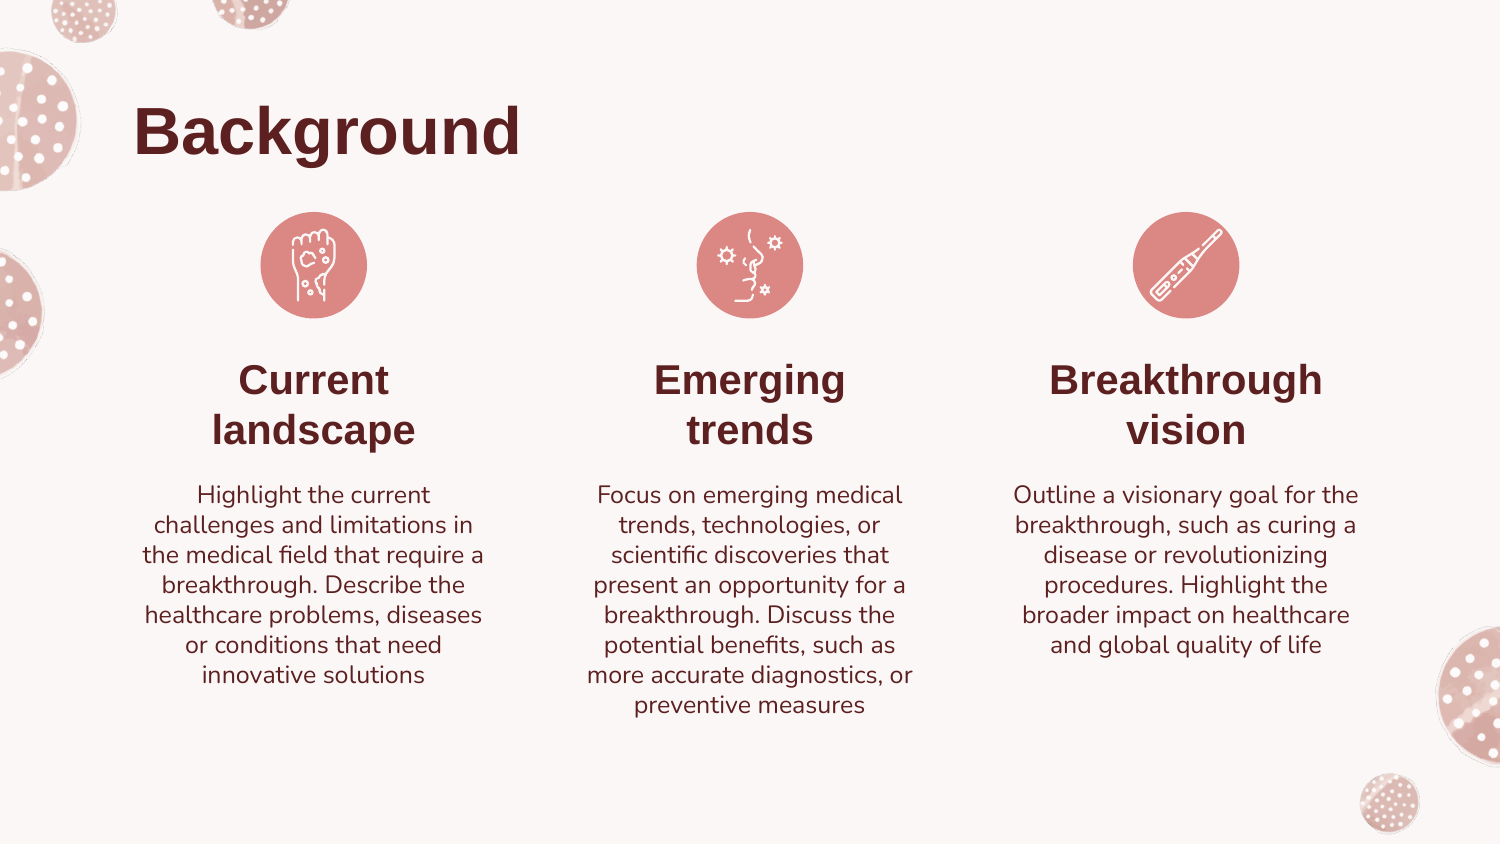

# Background

Current landscape
Emerging
trends
Breakthrough vision
Highlight the current challenges and limitations in the medical field that require a breakthrough. Describe the healthcare problems, diseases or conditions that need innovative solutions
Focus on emerging medical trends, technologies, or scientific discoveries that present an opportunity for a breakthrough. Discuss the potential benefits, such as more accurate diagnostics, or preventive measures
Outline a visionary goal for the breakthrough, such as curing a disease or revolutionizing procedures. Highlight the broader impact on healthcare and global quality of life